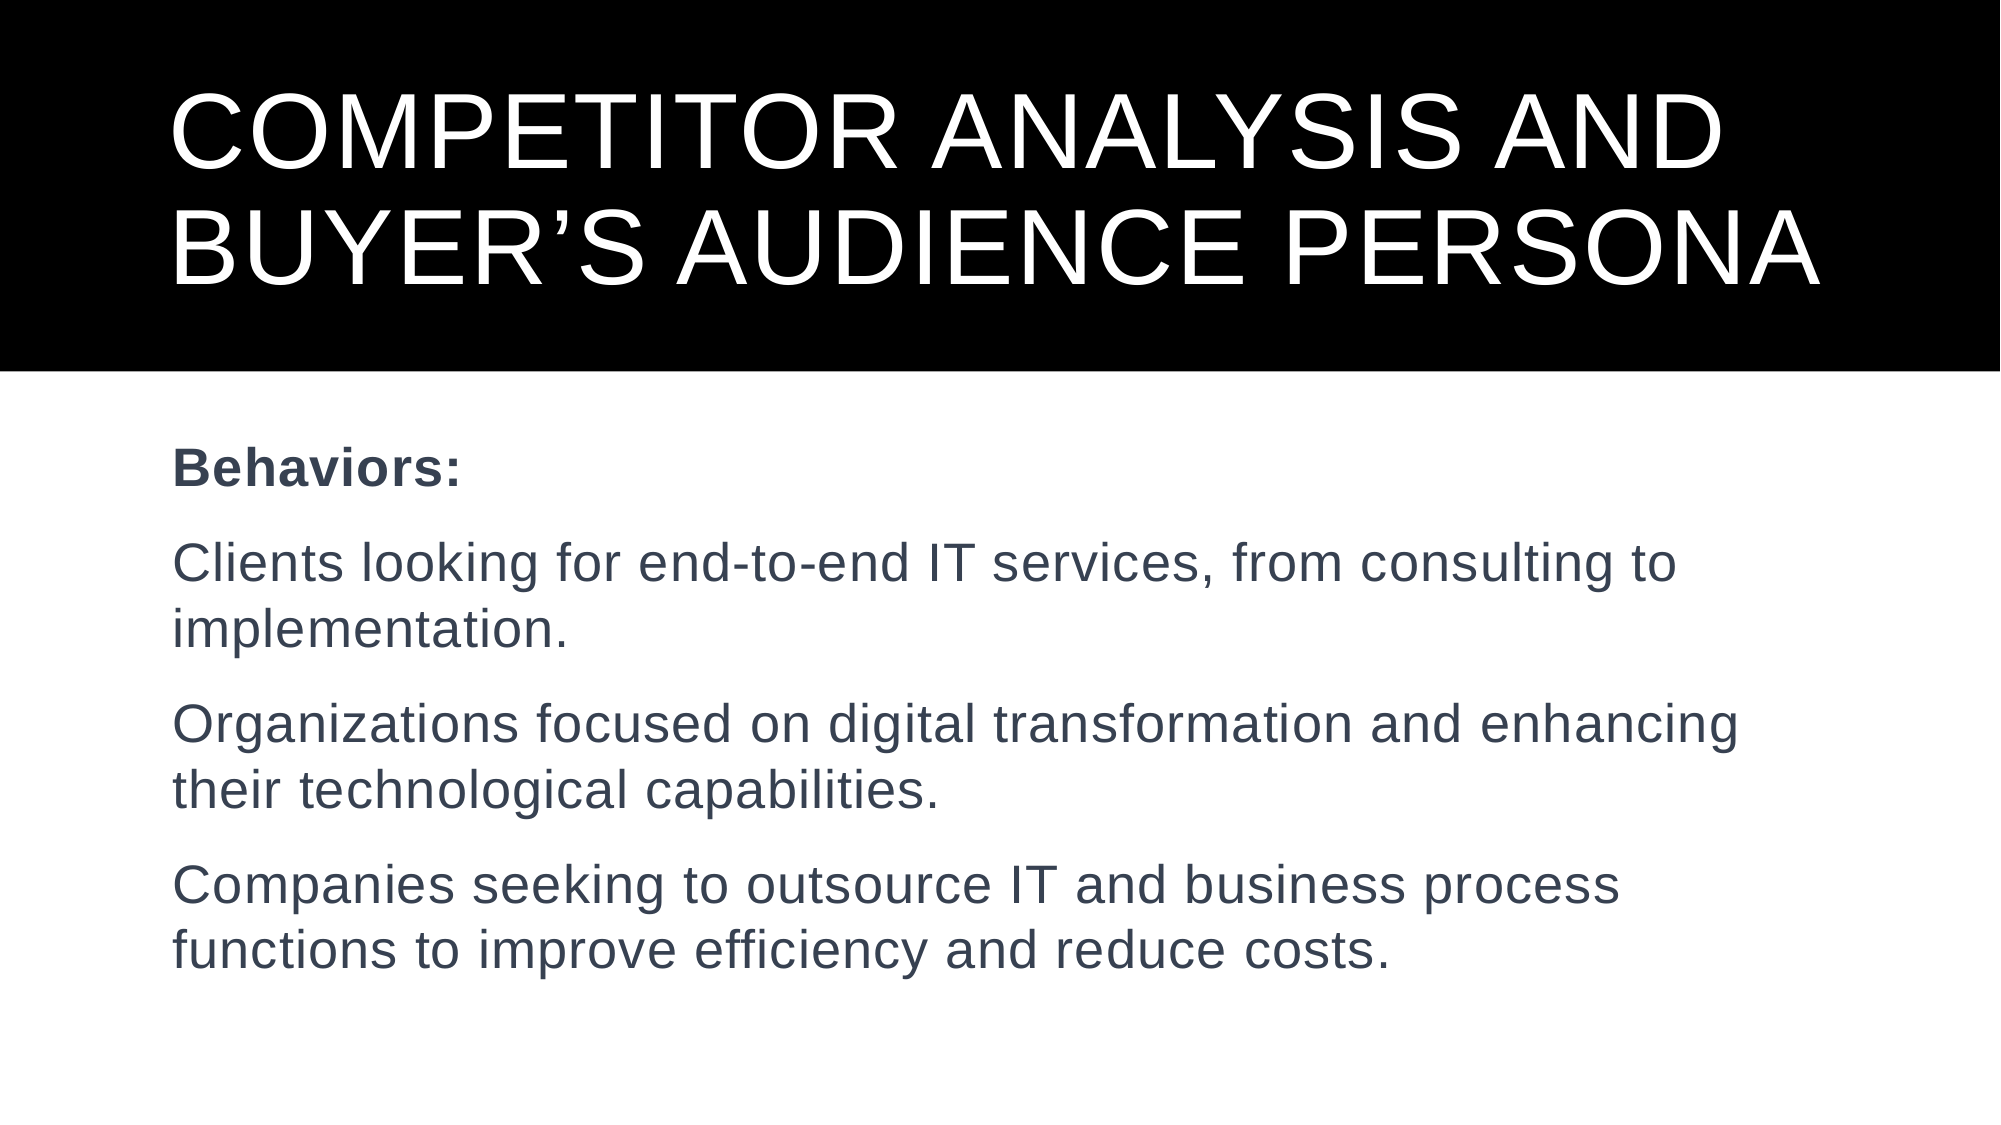

# COMPETITOR ANALYSIS AND BUYER’s AUDIENCE PERSONA
Behaviors:
Clients looking for end-to-end IT services, from consulting to implementation.
Organizations focused on digital transformation and enhancing their technological capabilities.
Companies seeking to outsource IT and business process functions to improve efficiency and reduce costs.